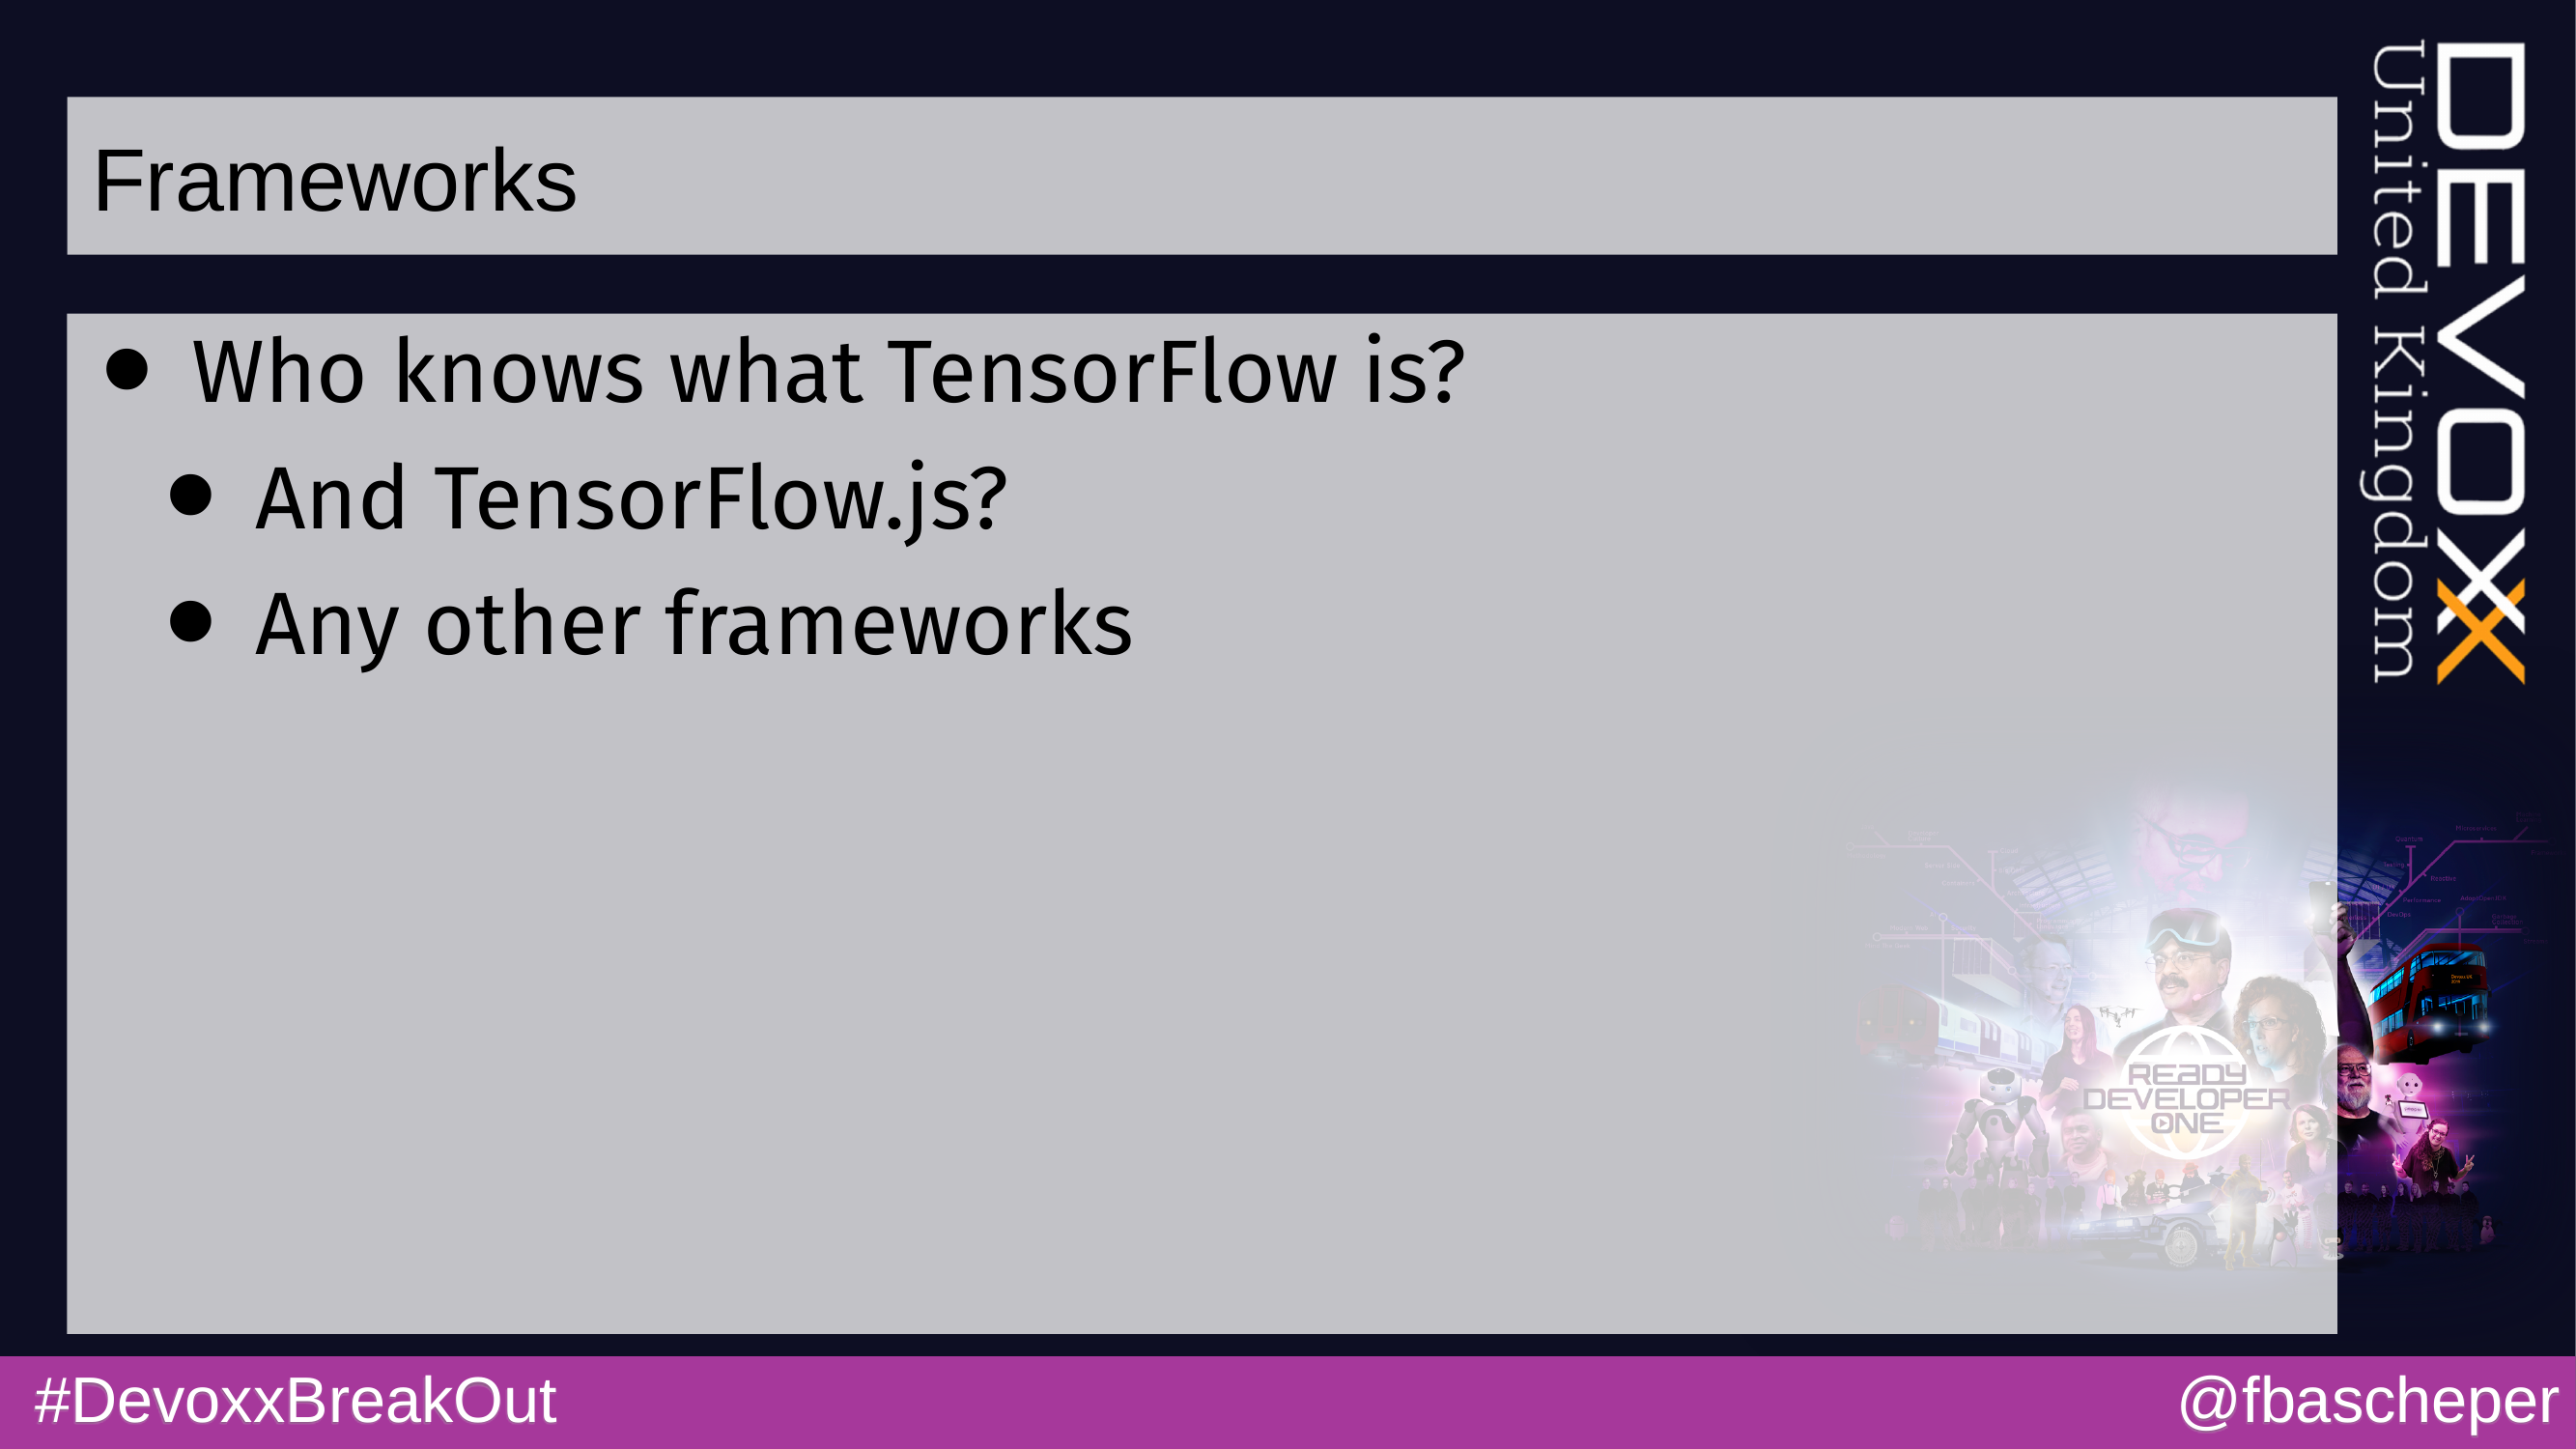

# Frameworks
Who knows what TensorFlow is?
And TensorFlow.js?
Any other frameworks